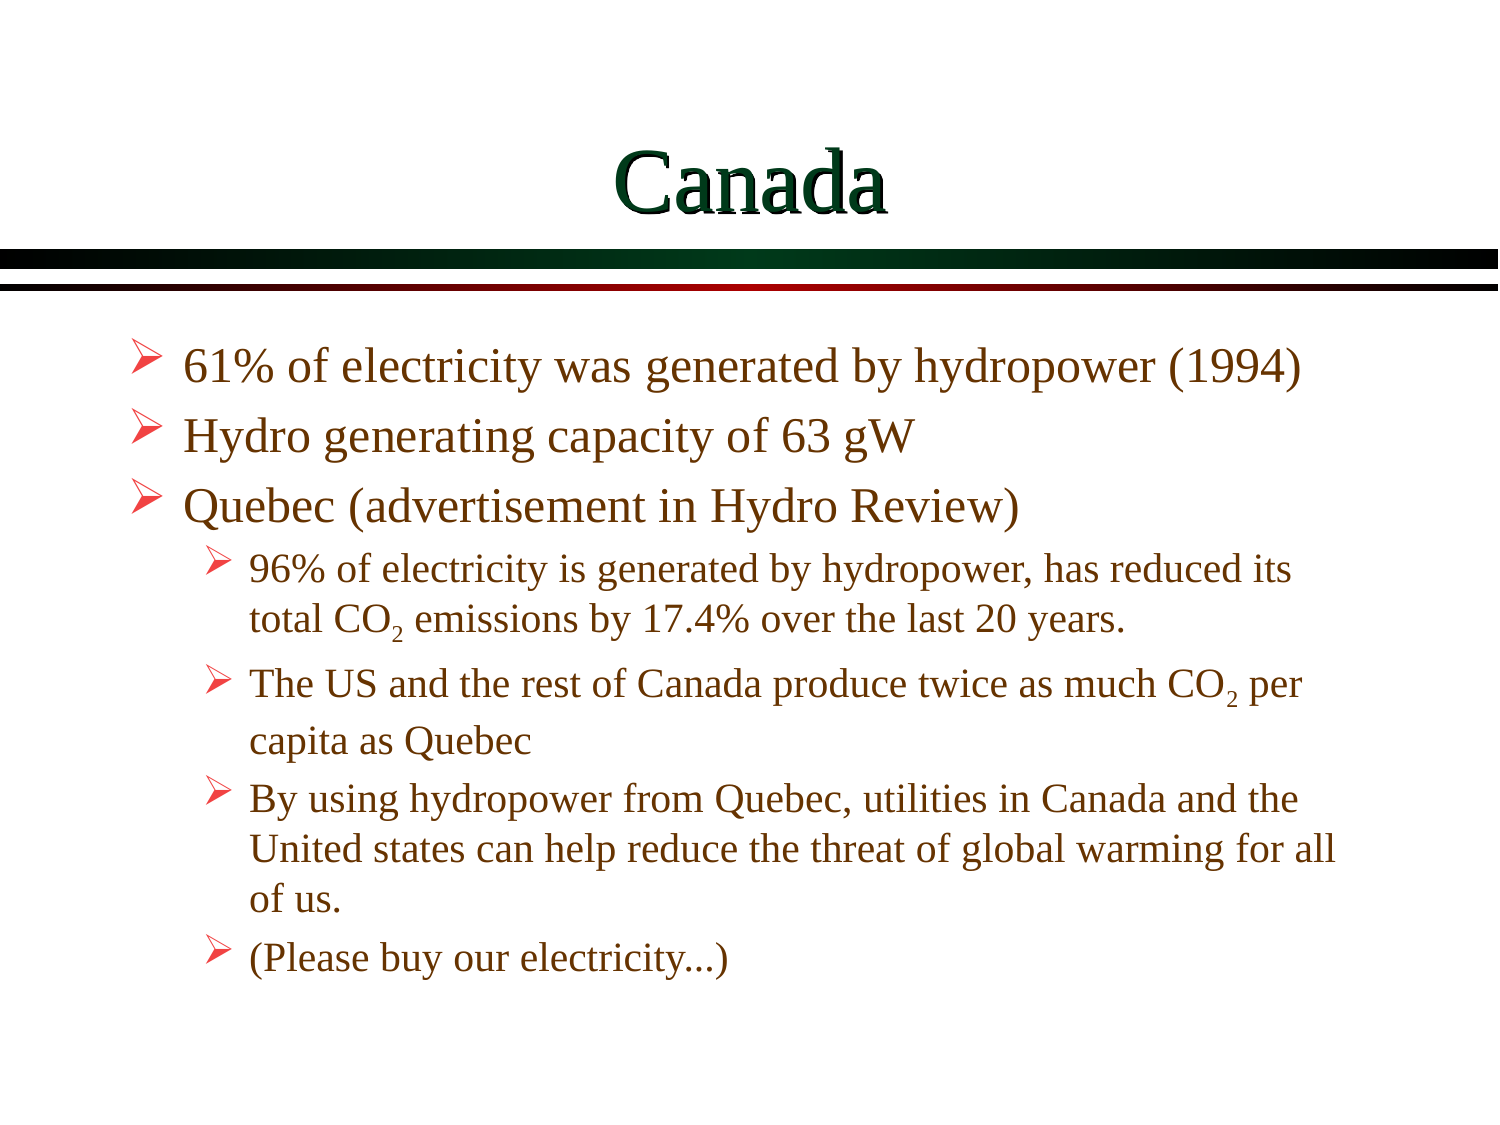

# Canada
61% of electricity was generated by hydropower (1994)
Hydro generating capacity of 63 gW
Quebec (advertisement in Hydro Review)
96% of electricity is generated by hydropower, has reduced its total CO2 emissions by 17.4% over the last 20 years.
The US and the rest of Canada produce twice as much CO2 per capita as Quebec
By using hydropower from Quebec, utilities in Canada and the United states can help reduce the threat of global warming for all of us.
(Please buy our electricity...)